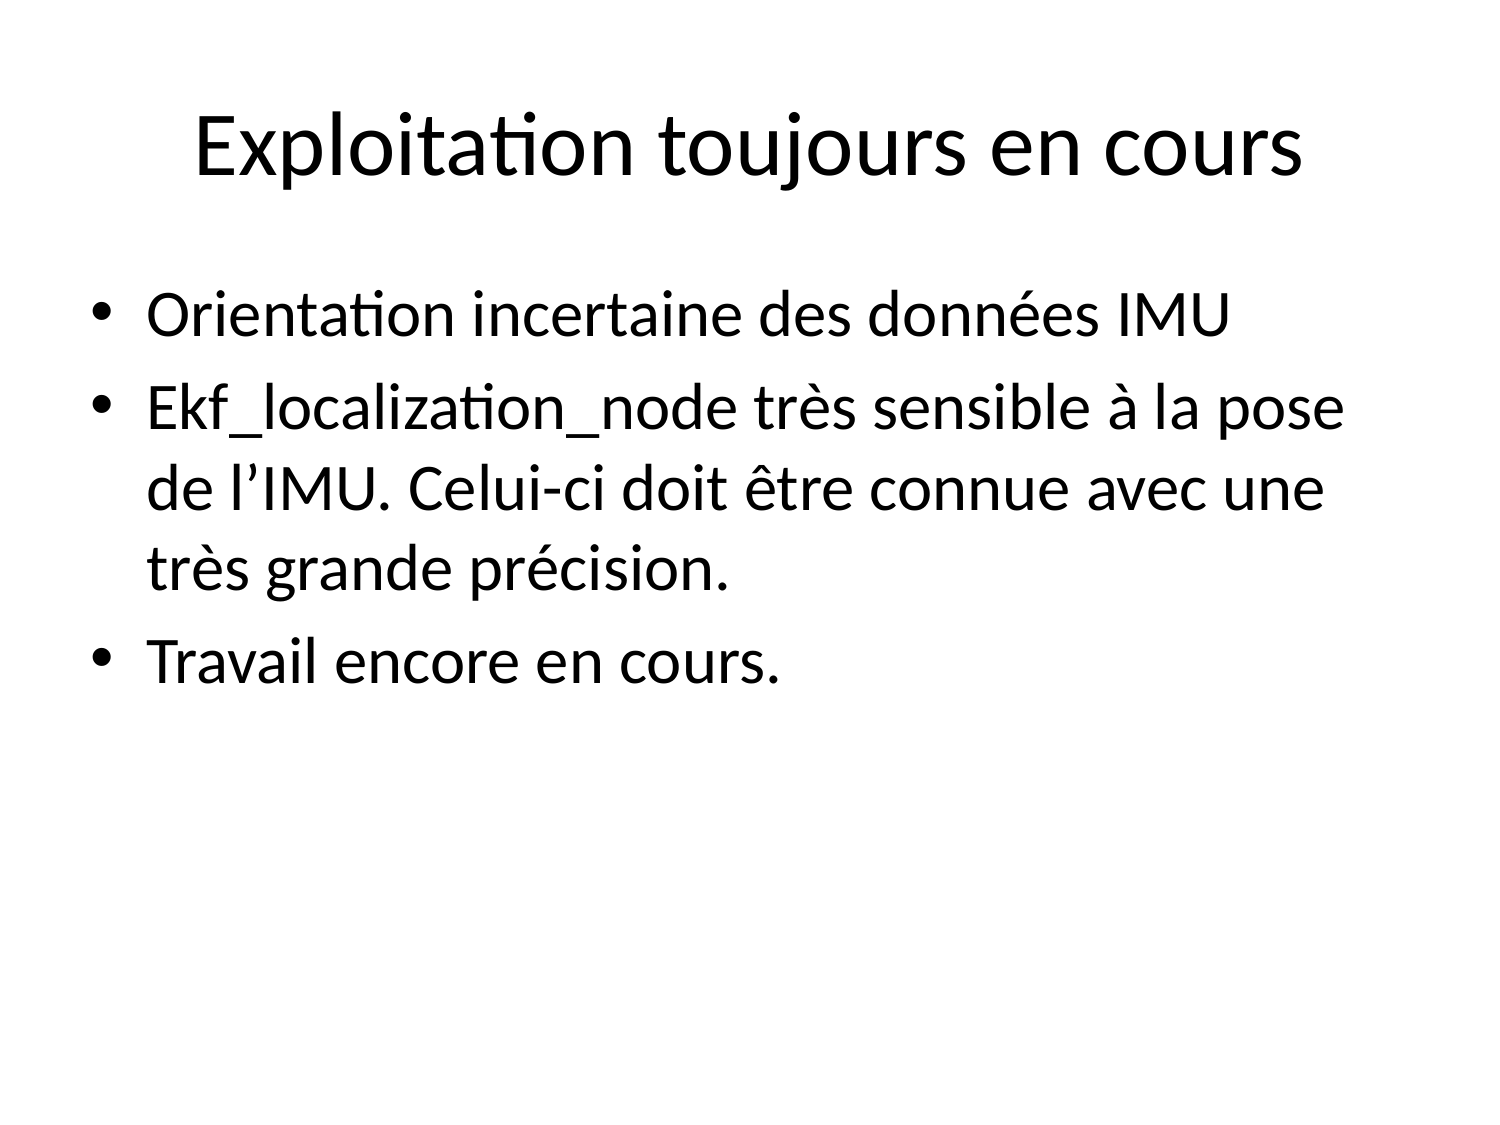

# Exploitation toujours en cours
Orientation incertaine des données IMU
Ekf_localization_node très sensible à la pose de l’IMU. Celui-ci doit être connue avec une très grande précision.
Travail encore en cours.